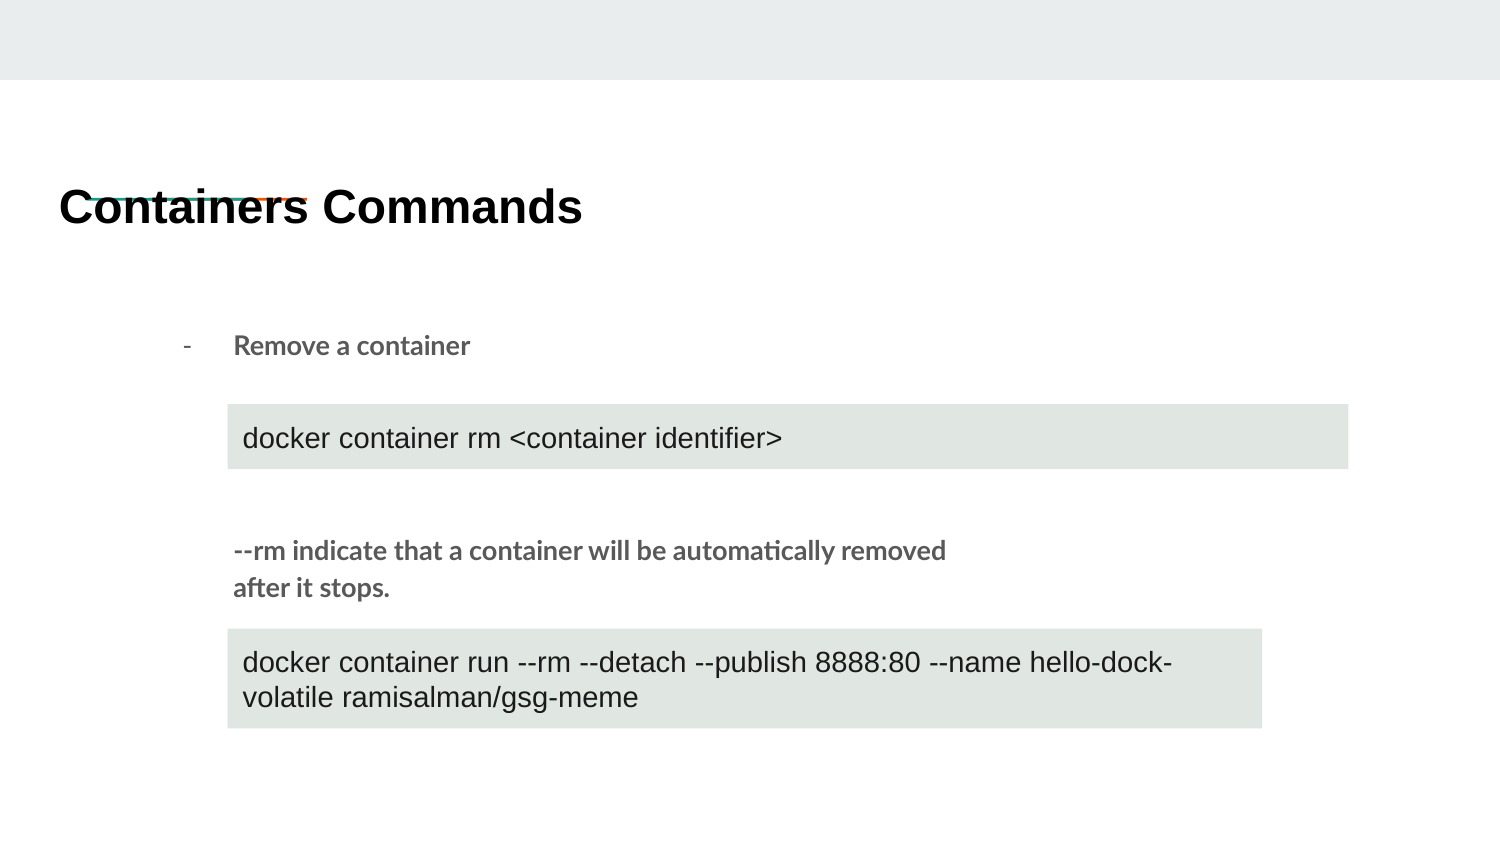

# Containers Commands

Remove a container
docker container rm <container identifier>
--rm indicate that a container will be automatically removed
after it stops.
docker container run --rm --detach --publish 8888:80 --name hello-dock-volatile ramisalman/gsg-meme